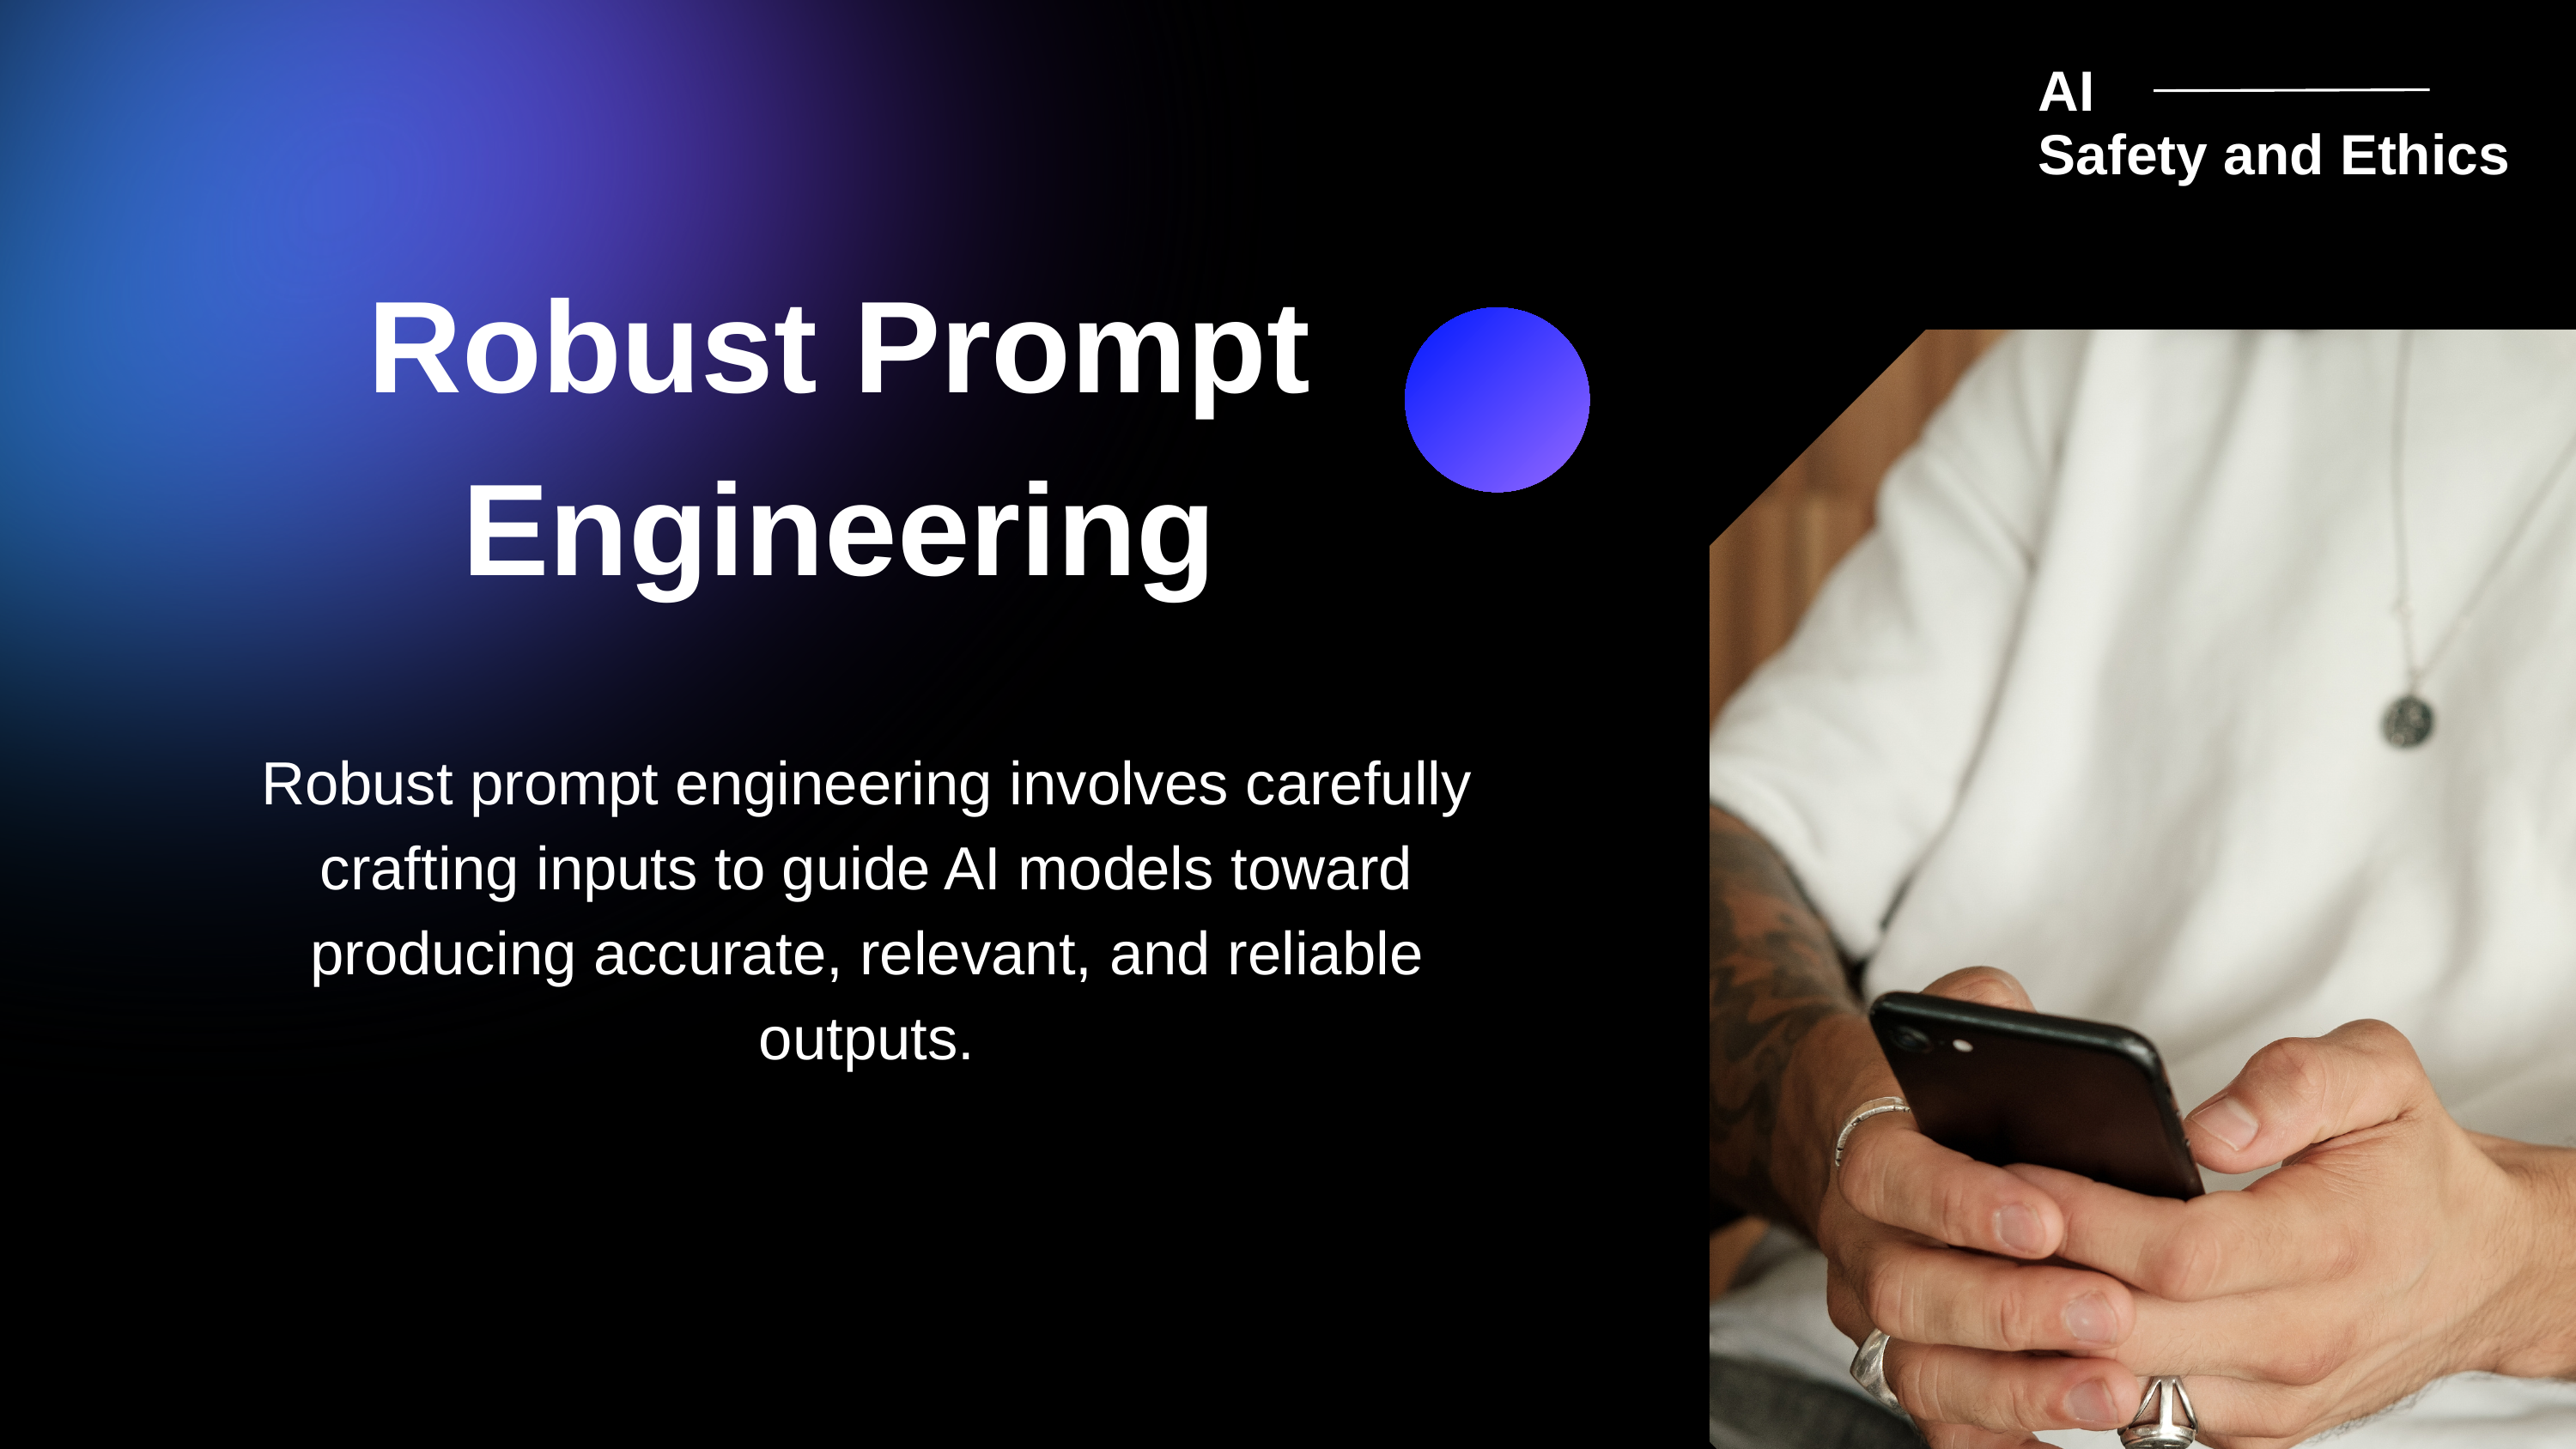

AI                      Safety and Ethics

Robust Prompt Engineering

Robust prompt engineering involves carefully crafting inputs to guide AI models toward producing accurate, relevant, and reliable outputs.